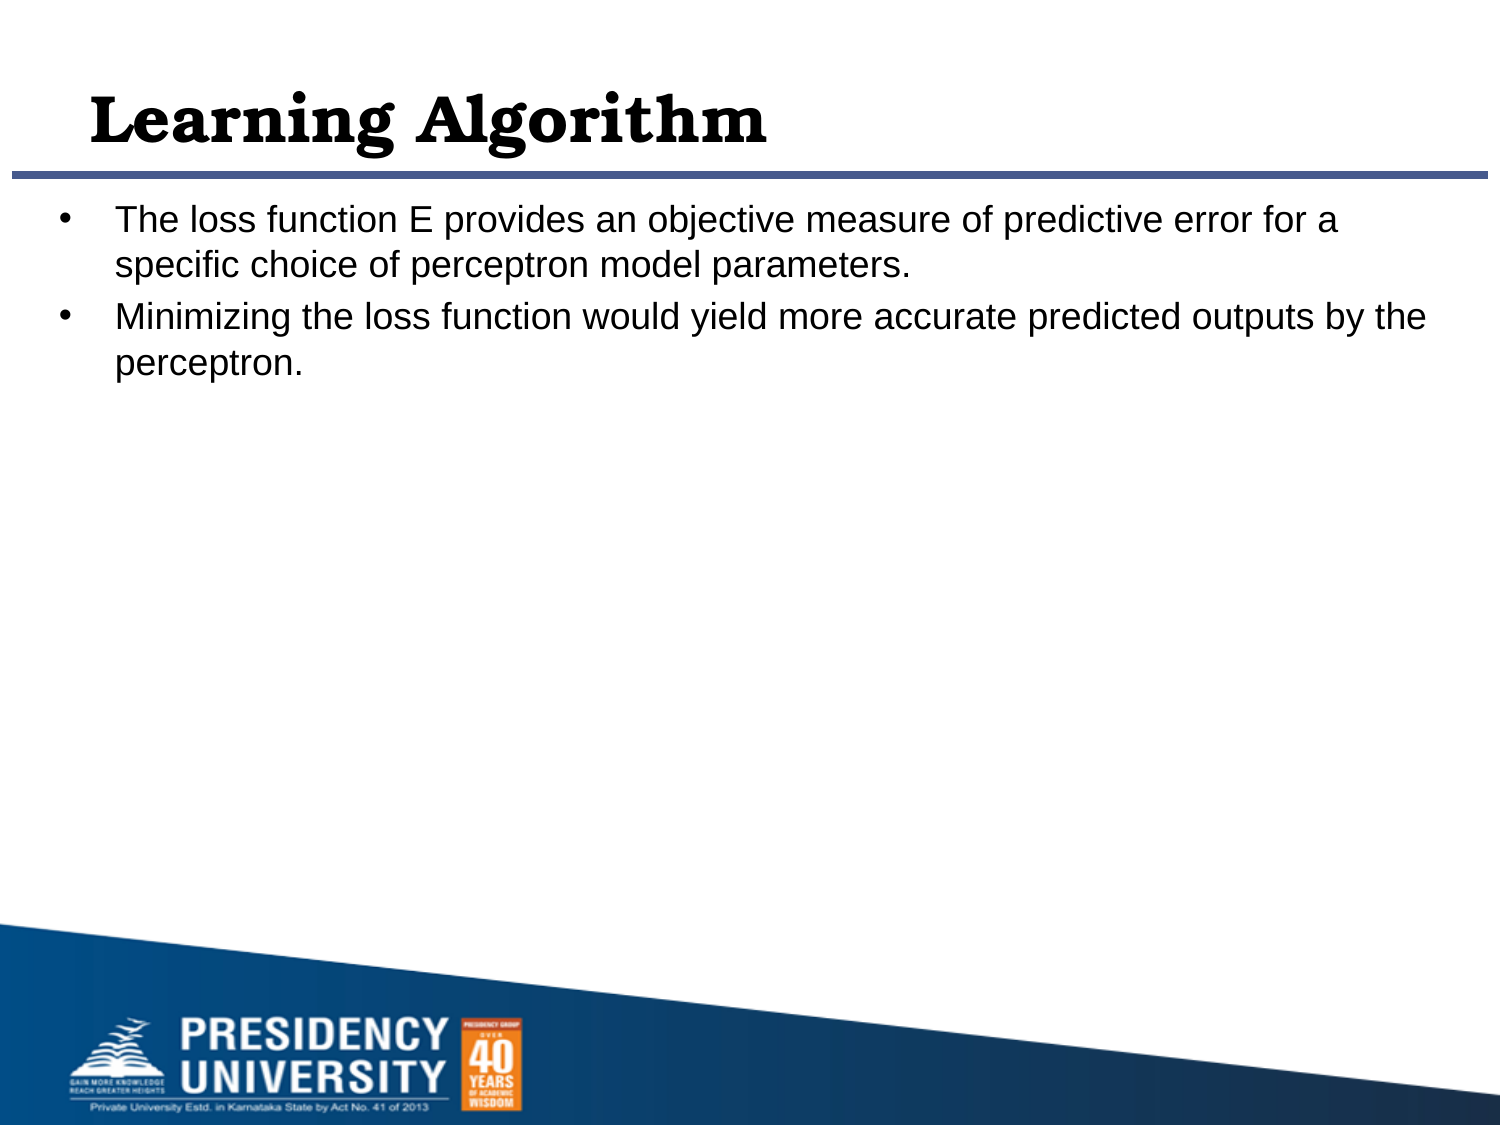

# Learning Algorithm
The loss function E provides an objective measure of predictive error for a specific choice of perceptron model parameters.
Minimizing the loss function would yield more accurate predicted outputs by the perceptron.